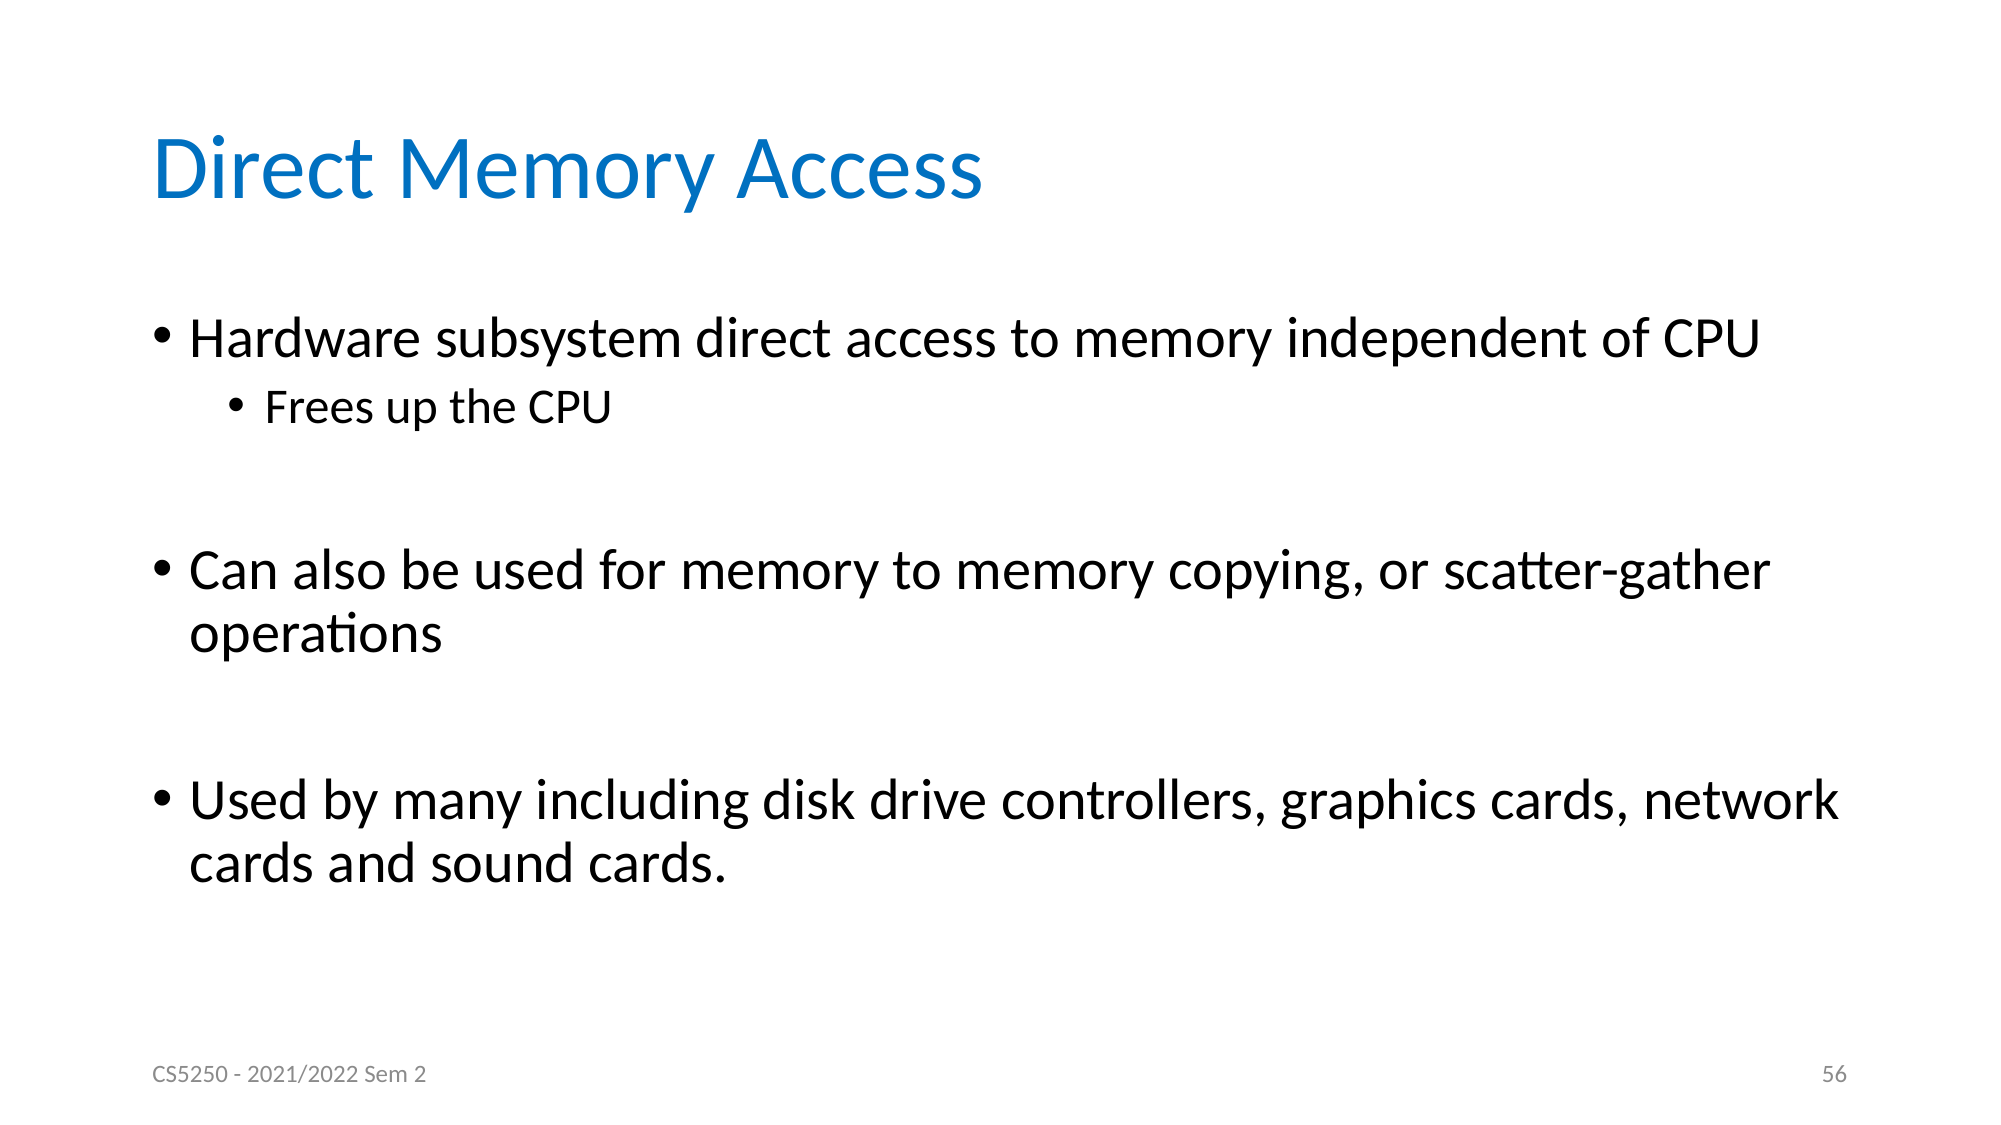

# Direct Memory Access
Hardware subsystem direct access to memory independent of CPU
Frees up the CPU

Can also be used for memory to memory copying, or scatter-gather operations

Used by many including disk drive controllers, graphics cards, network cards and sound cards.
CS5250 - 2021/2022 Sem 2
56